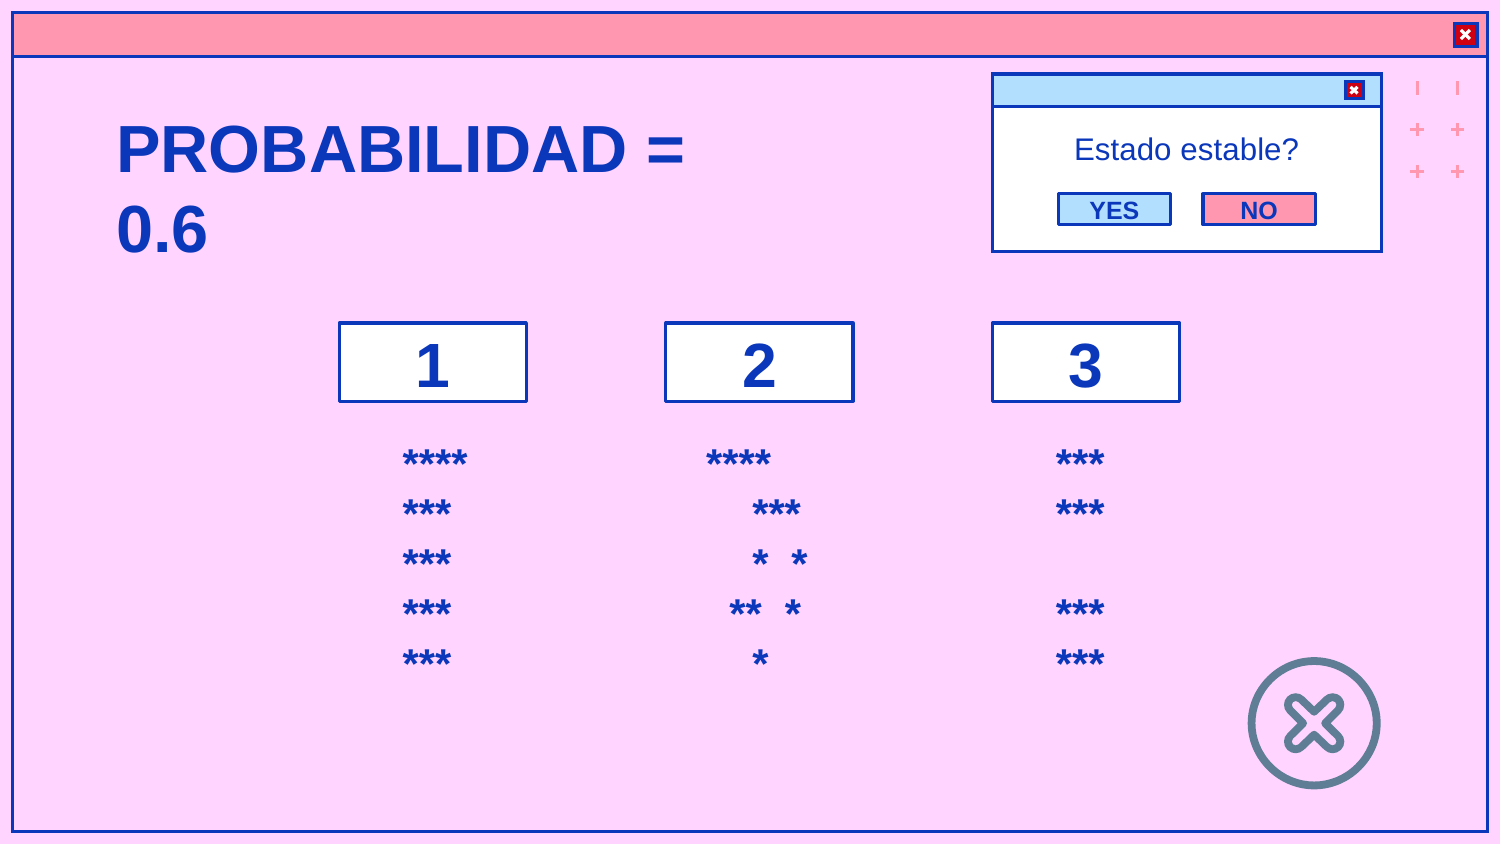

YES
NO
# PROBABILIDAD = 0.6
Estado estable?
1
2
3
  ****
  ***
  ***
  ***
  ***
****
    ***
    *  *
  **  *
    *
  ***
  ***

  ***
  ***